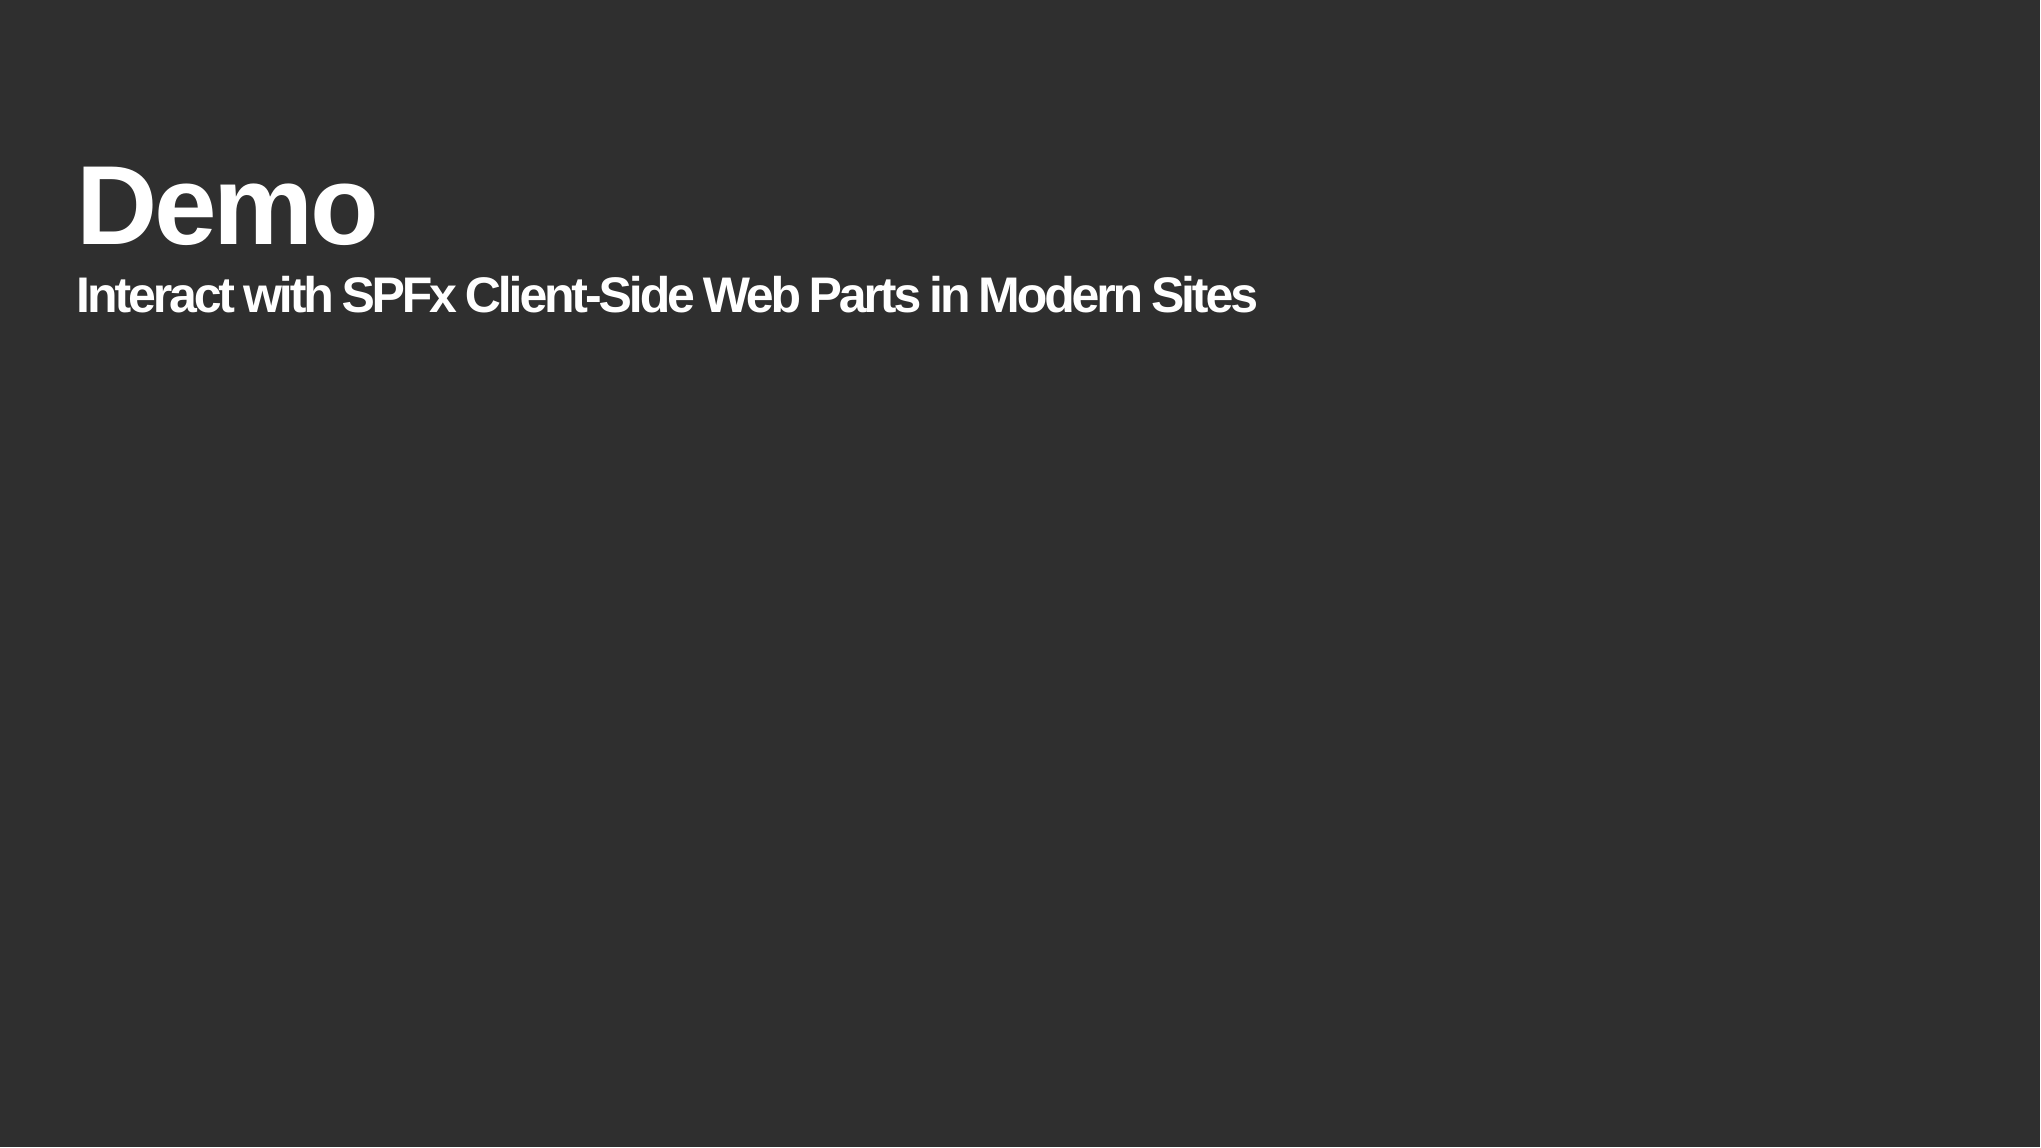

# Demo Interact with SPFx Client-Side Web Parts in Modern Sites